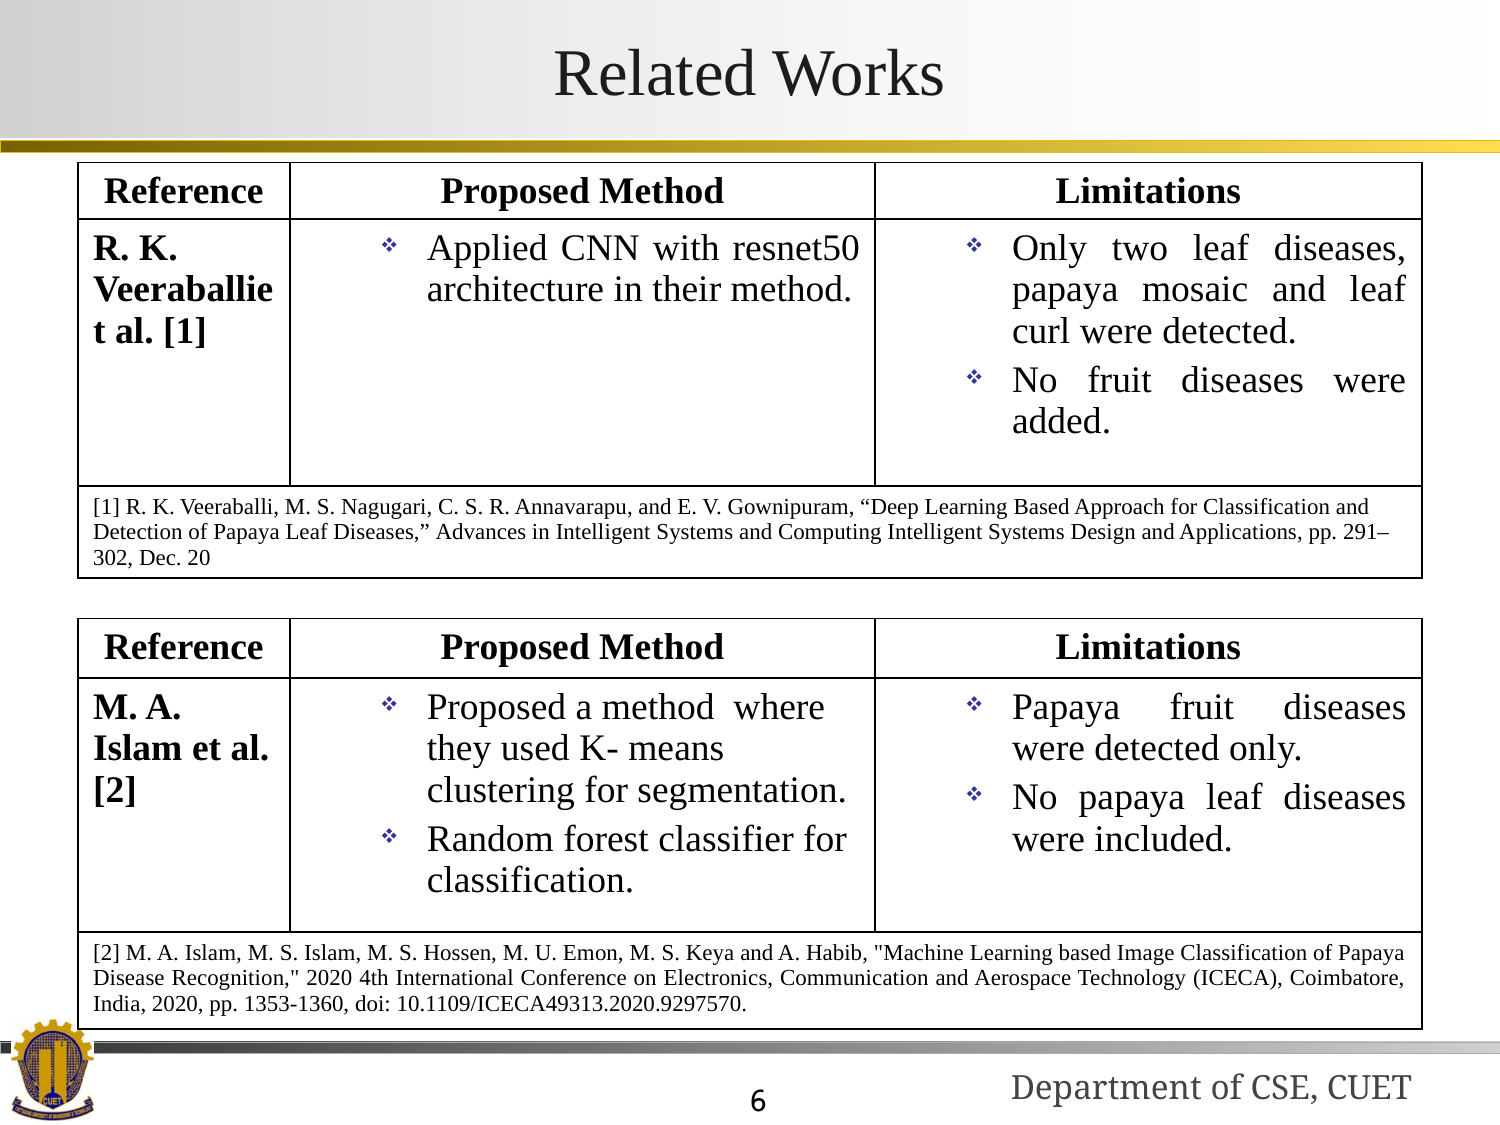

# Related Works
| Reference | Proposed Method | Limitations |
| --- | --- | --- |
| R. K. Veeraballiet al. [1] | Applied CNN with resnet50 architecture in their method. | Only two leaf diseases, papaya mosaic and leaf curl were detected. No fruit diseases were added. |
| [1] R. K. Veeraballi, M. S. Nagugari, C. S. R. Annavarapu, and E. V. Gownipuram, “Deep Learning Based Approach for Classification and Detection of Papaya Leaf Diseases,” Advances in Intelligent Systems and Computing Intelligent Systems Design and Applications, pp. 291–302, Dec. 20 |  |  |
| Reference | Proposed Method | Limitations |
| --- | --- | --- |
| M. A. Islam et al. [2] | Proposed a method where they used K- means clustering for segmentation. Random forest classifier for classification. | Papaya fruit diseases were detected only. No papaya leaf diseases were included. |
| [2] M. A. Islam, M. S. Islam, M. S. Hossen, M. U. Emon, M. S. Keya and A. Habib, "Machine Learning based Image Classification of Papaya Disease Recognition," 2020 4th International Conference on Electronics, Communication and Aerospace Technology (ICECA), Coimbatore, India, 2020, pp. 1353-1360, doi: 10.1109/ICECA49313.2020.9297570. |  |  |